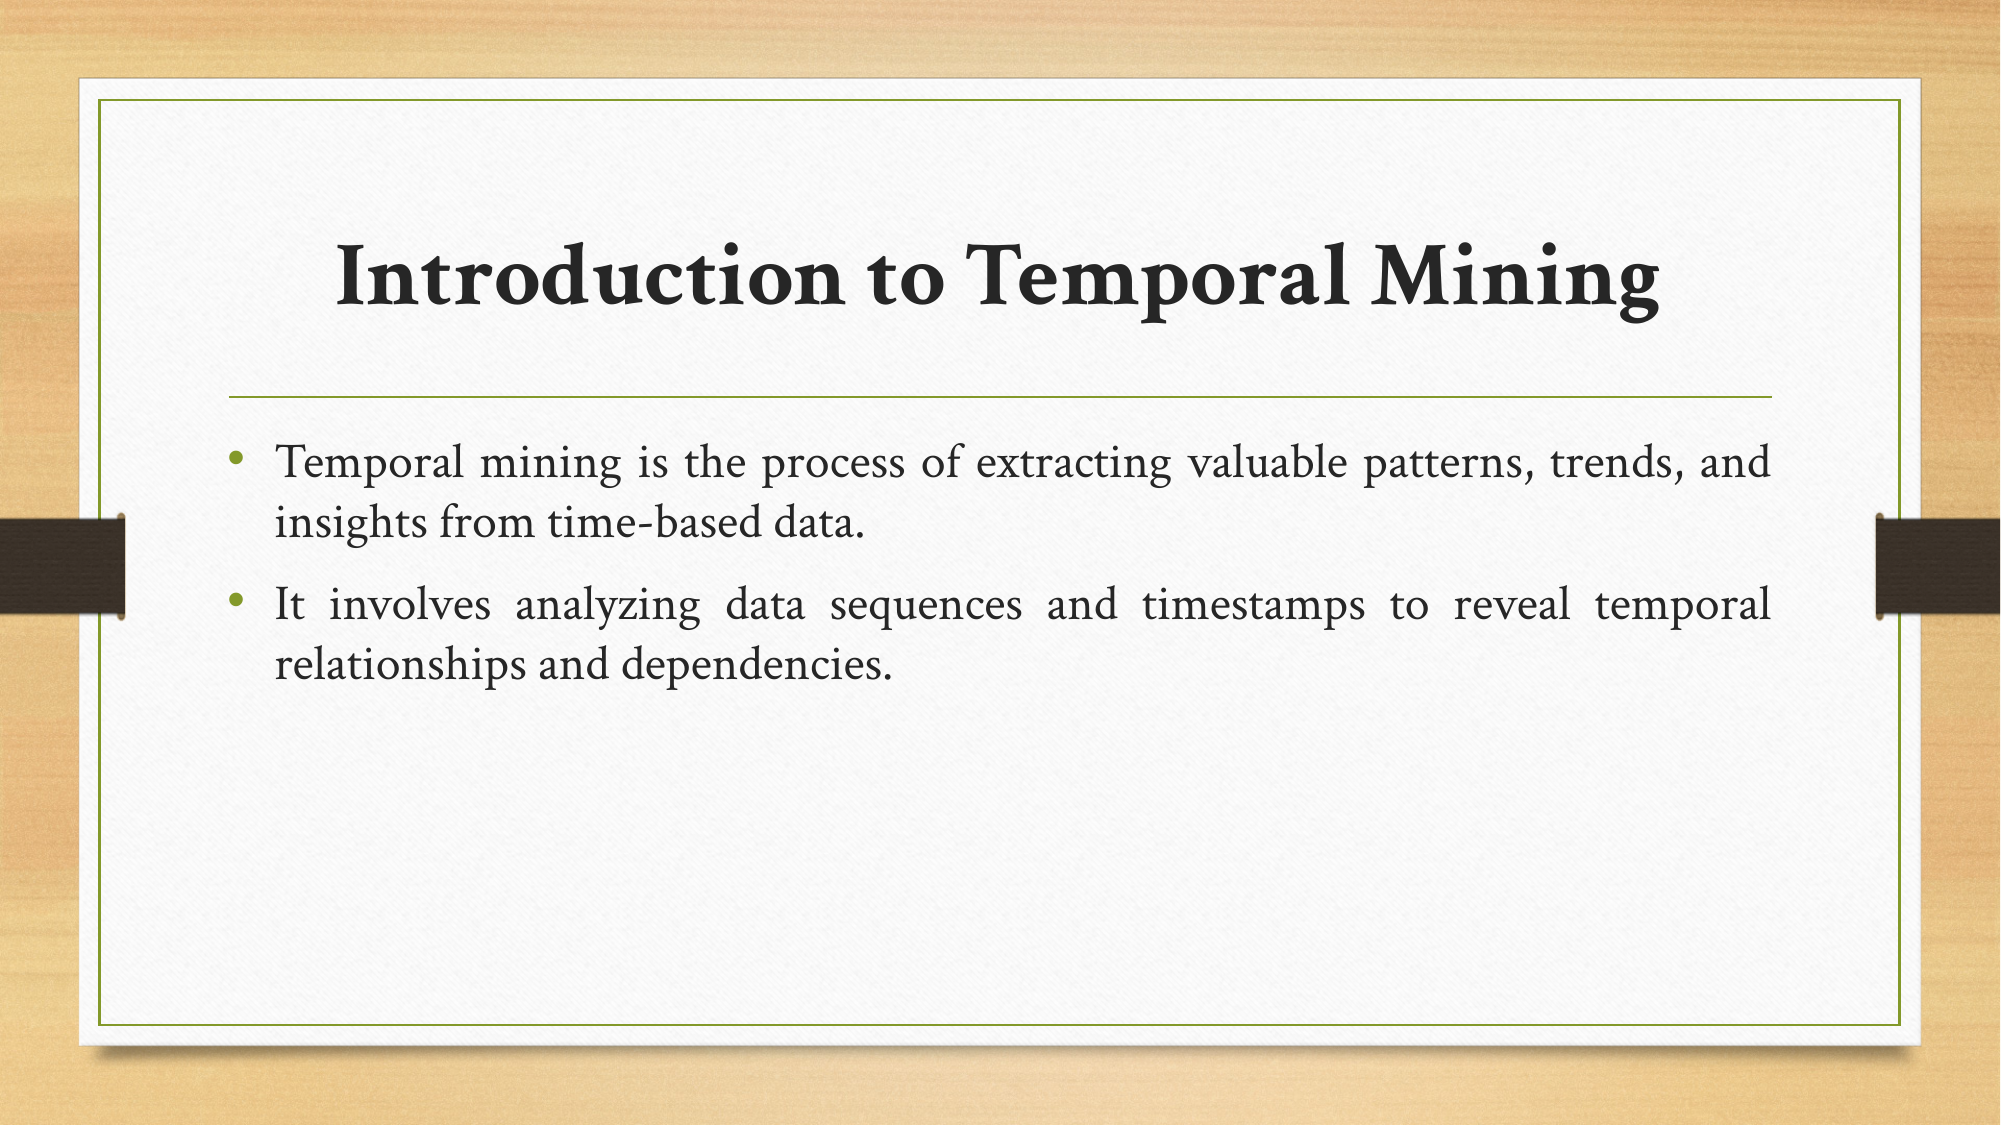

# Introduction to Temporal Mining
Temporal mining is the process of extracting valuable patterns, trends, and insights from time-based data.
It involves analyzing data sequences and timestamps to reveal temporal relationships and dependencies.